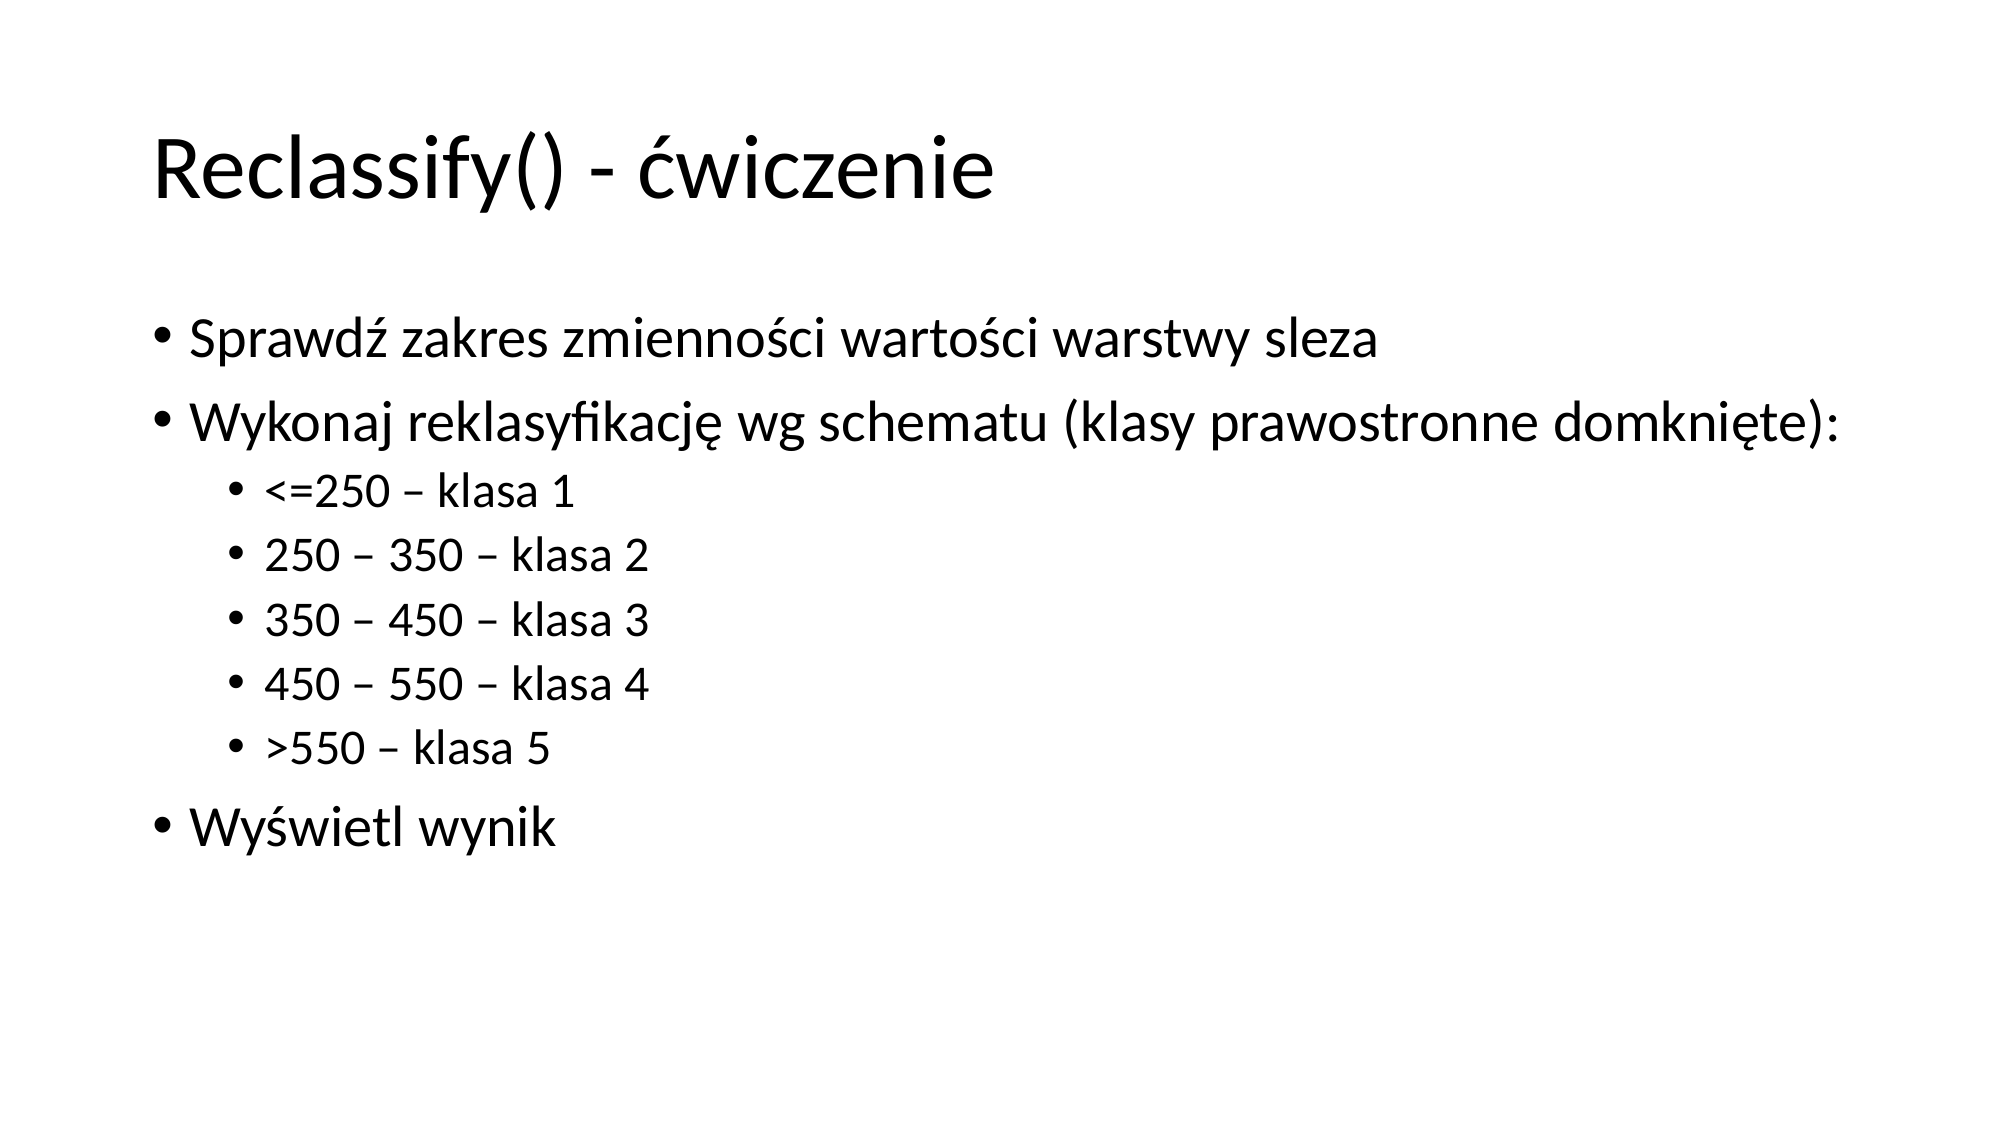

# Reclassify() - ćwiczenie
Sprawdź zakres zmienności wartości warstwy sleza
Wykonaj reklasyfikację wg schematu (klasy prawostronne domknięte):
<=250 – klasa 1
250 – 350 – klasa 2
350 – 450 – klasa 3
450 – 550 – klasa 4
>550 – klasa 5
Wyświetl wynik